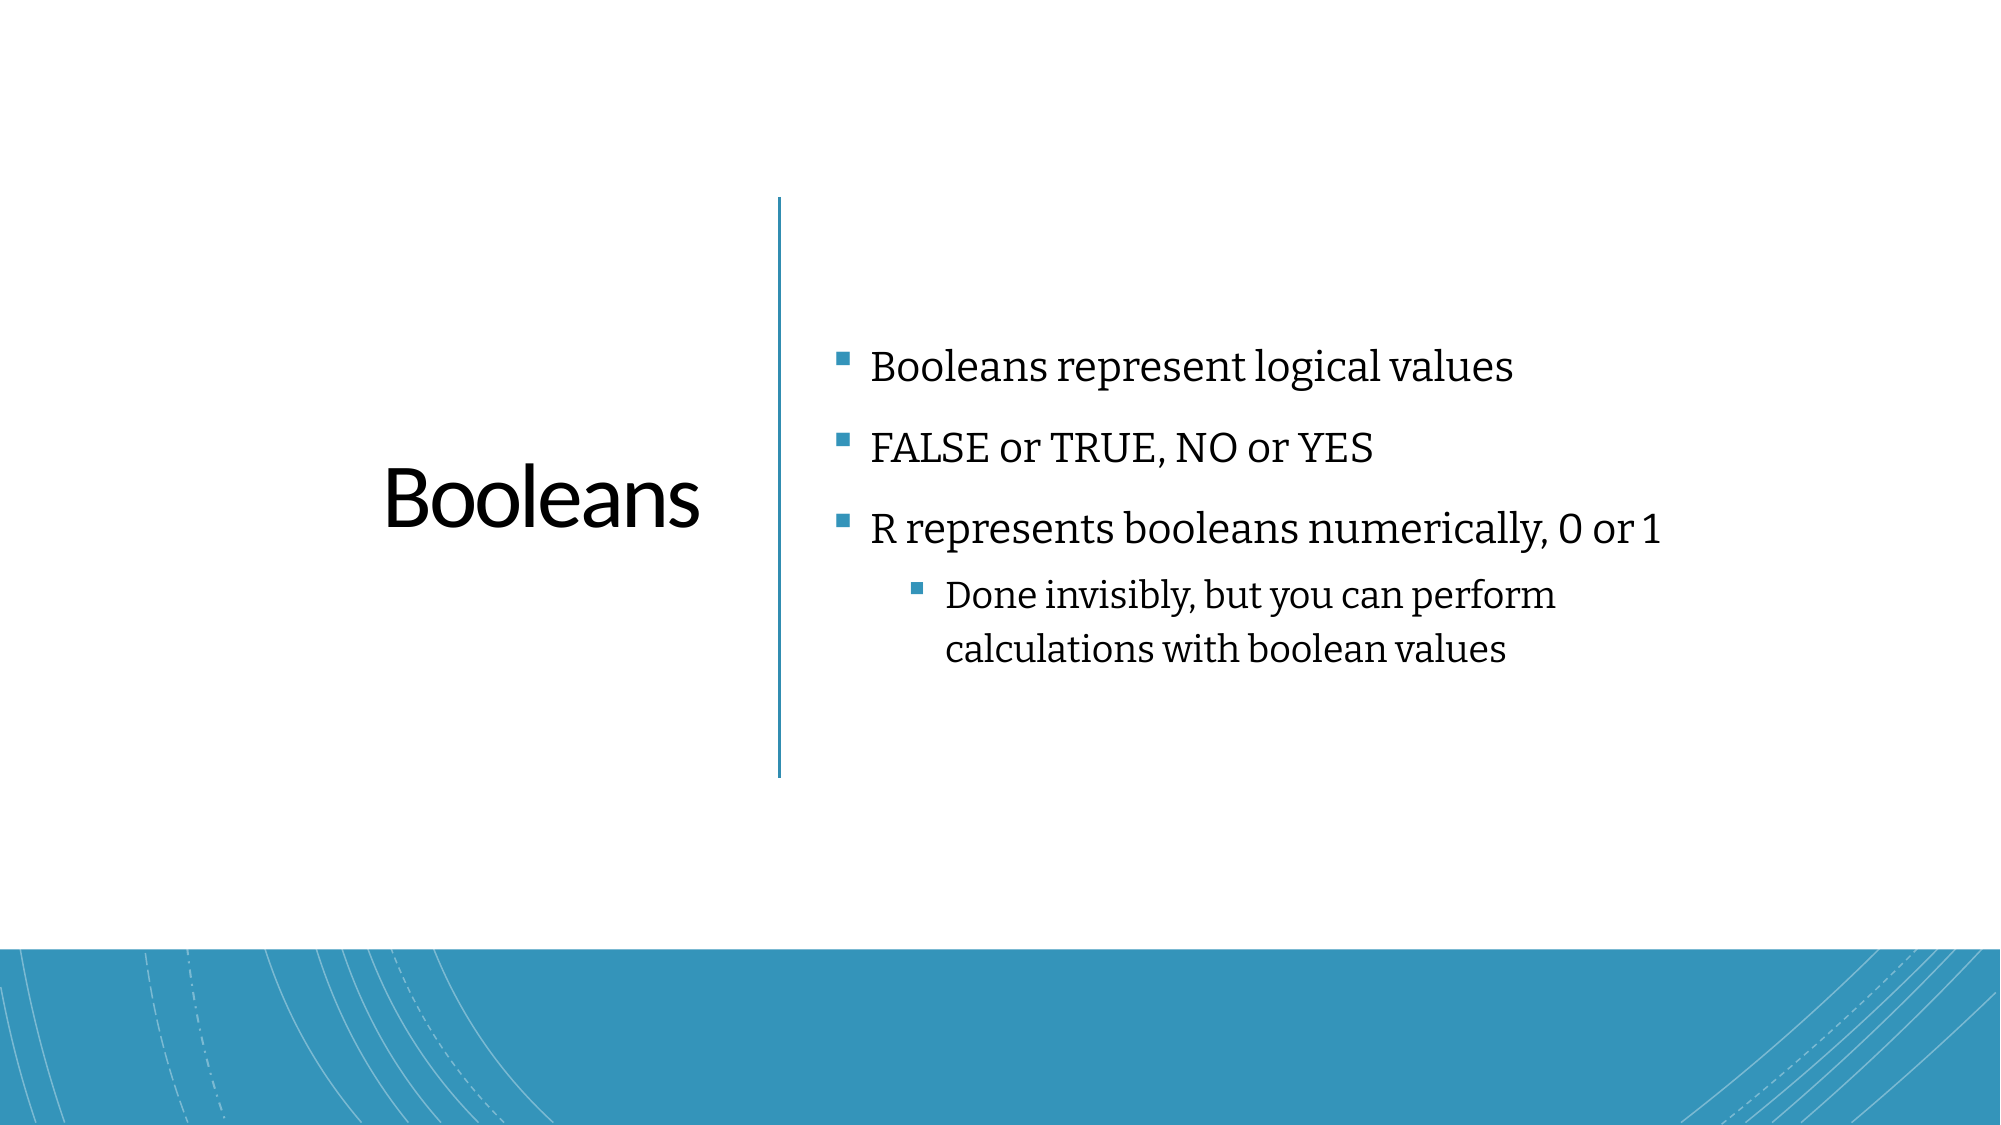

20
# Booleans
Booleans represent logical values
FALSE or TRUE, NO or YES
R represents booleans numerically, 0 or 1
Done invisibly, but you can perform calculations with boolean values